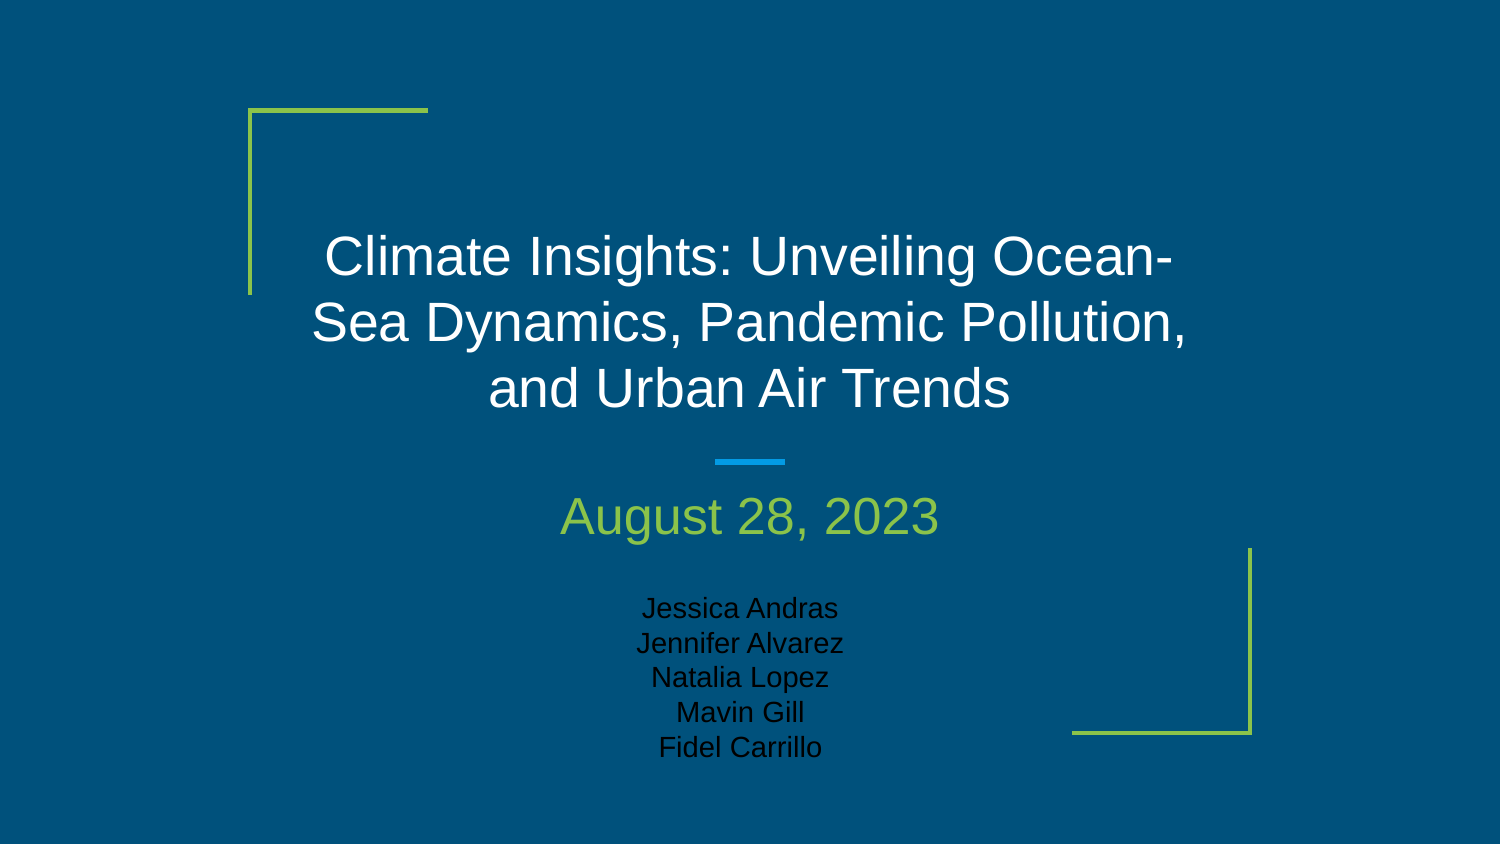

# Climate Insights: Unveiling Ocean-Sea Dynamics, Pandemic Pollution, and Urban Air Trends
August 28, 2023
Jessica Andras
Jennifer Alvarez
Natalia Lopez
Mavin Gill
Fidel Carrillo